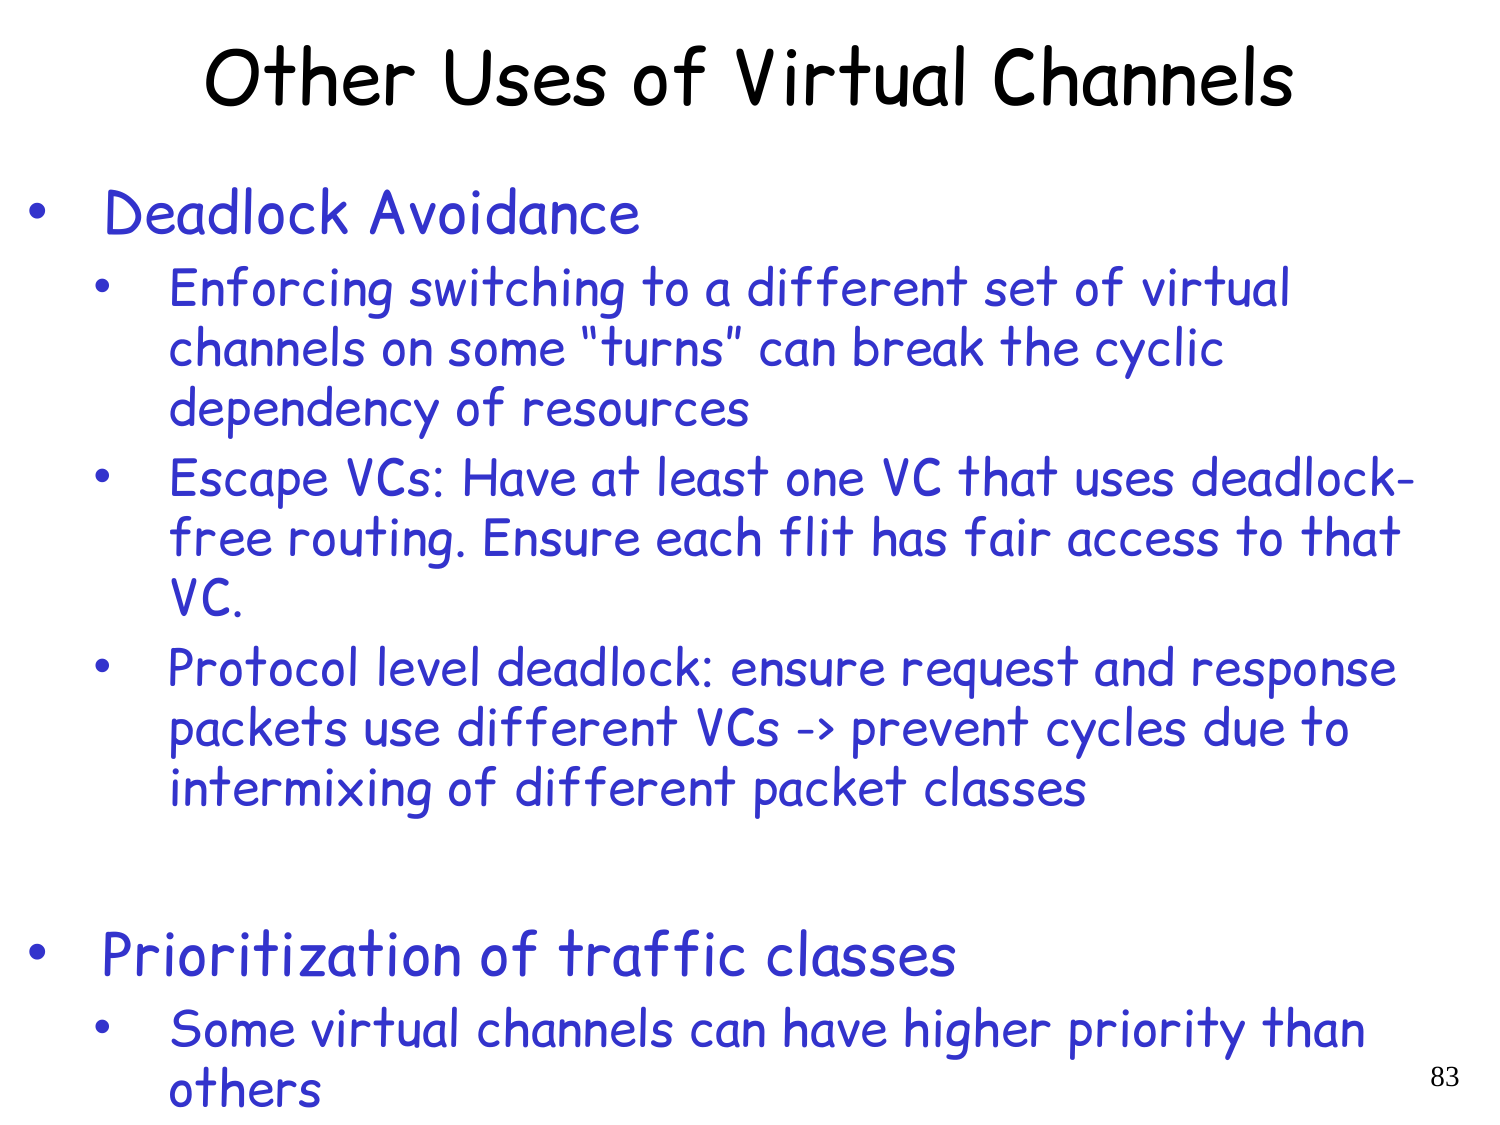

# Other Uses of Virtual Channels

Deadlock Avoidance
Enforcing switching to a different set of virtual channels on some “turns” can break the cyclic dependency of resources
Escape VCs: Have at least one VC that uses deadlock-free routing. Ensure each flit has fair access to that VC.
Protocol level deadlock: ensure request and response packets use different VCs -> prevent cycles due to intermixing of different packet classes

Prioritization of traffic classes
Some virtual channels can have higher priority than others

83